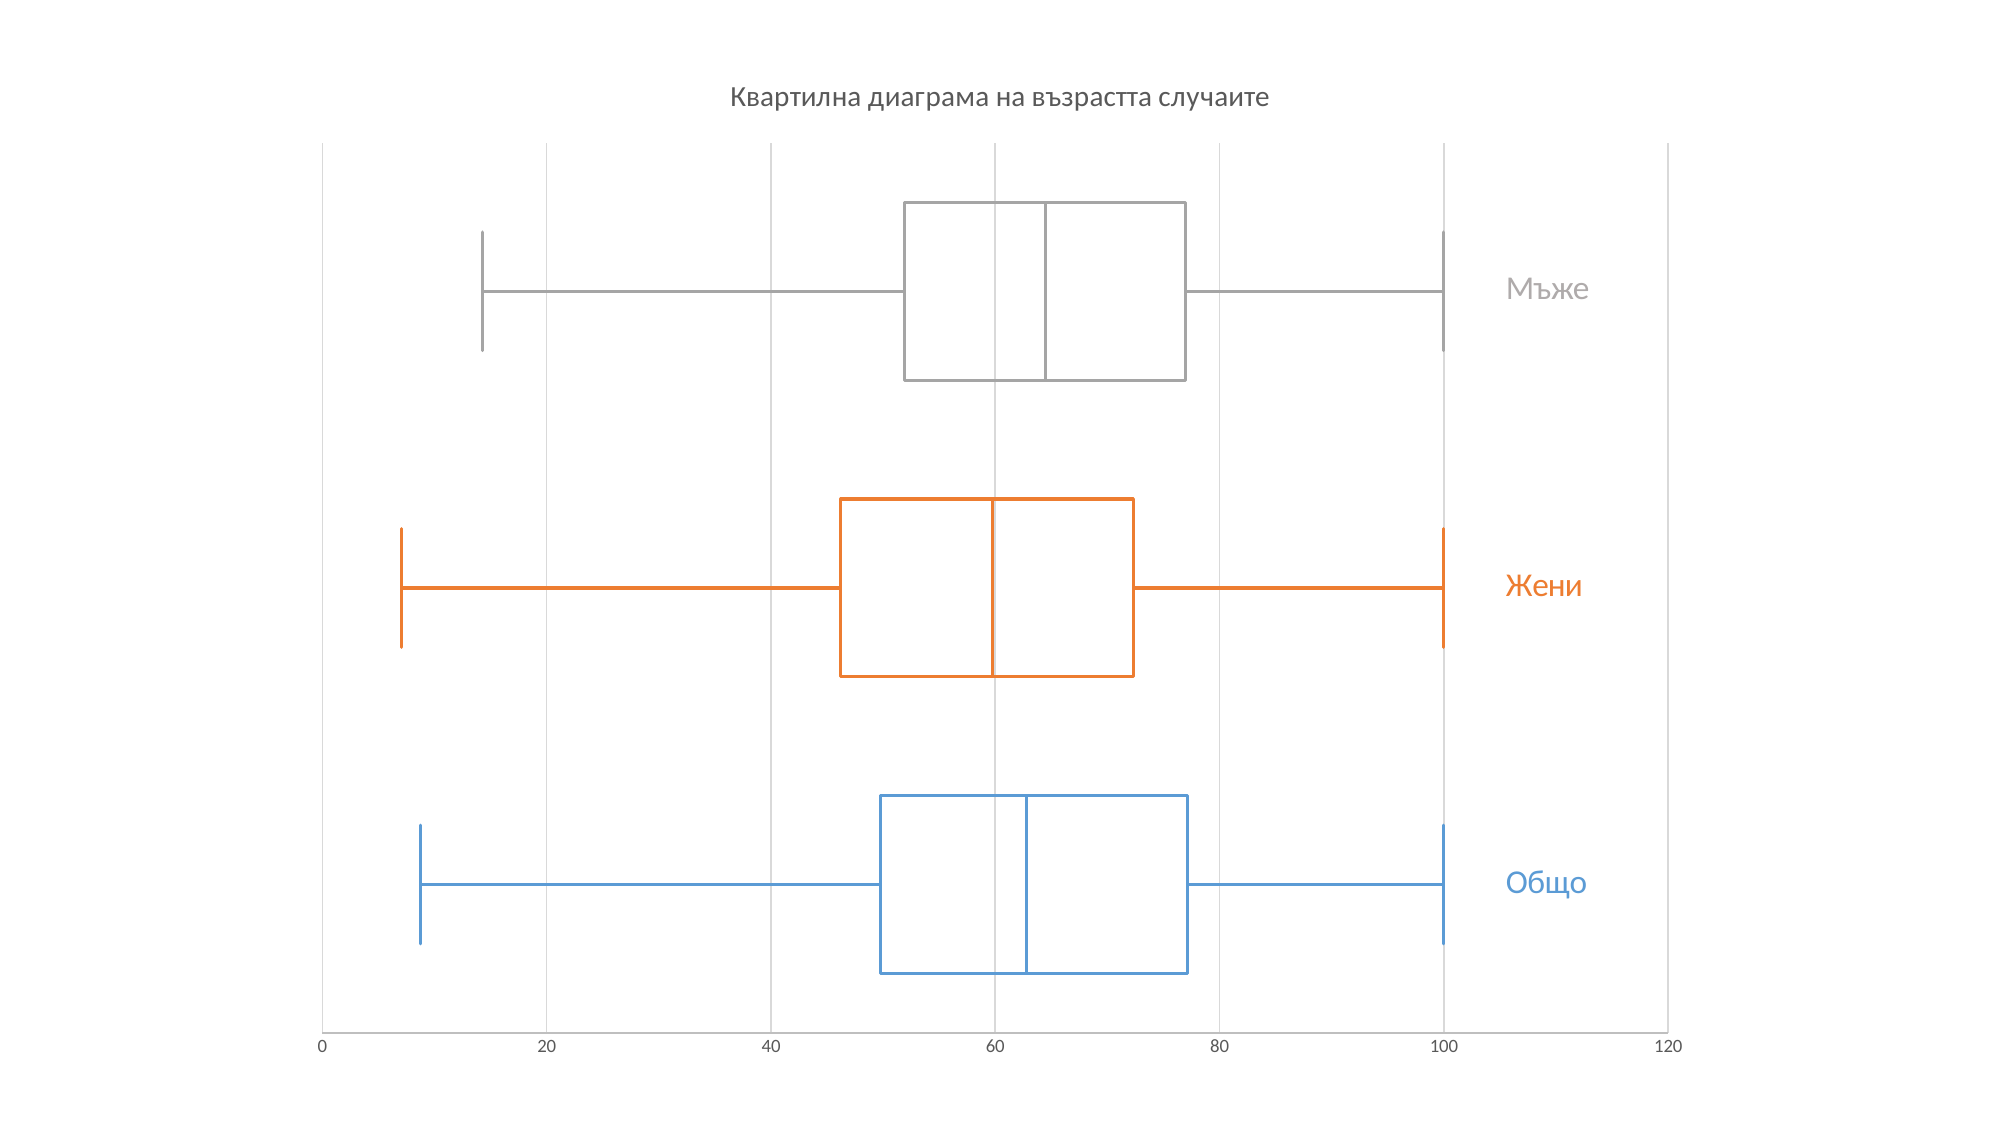

### Chart: Квартилна диаграма на възрастта случаите

| Category |  |  |  |  |  |  |
|---|---|---|---|---|---|---|